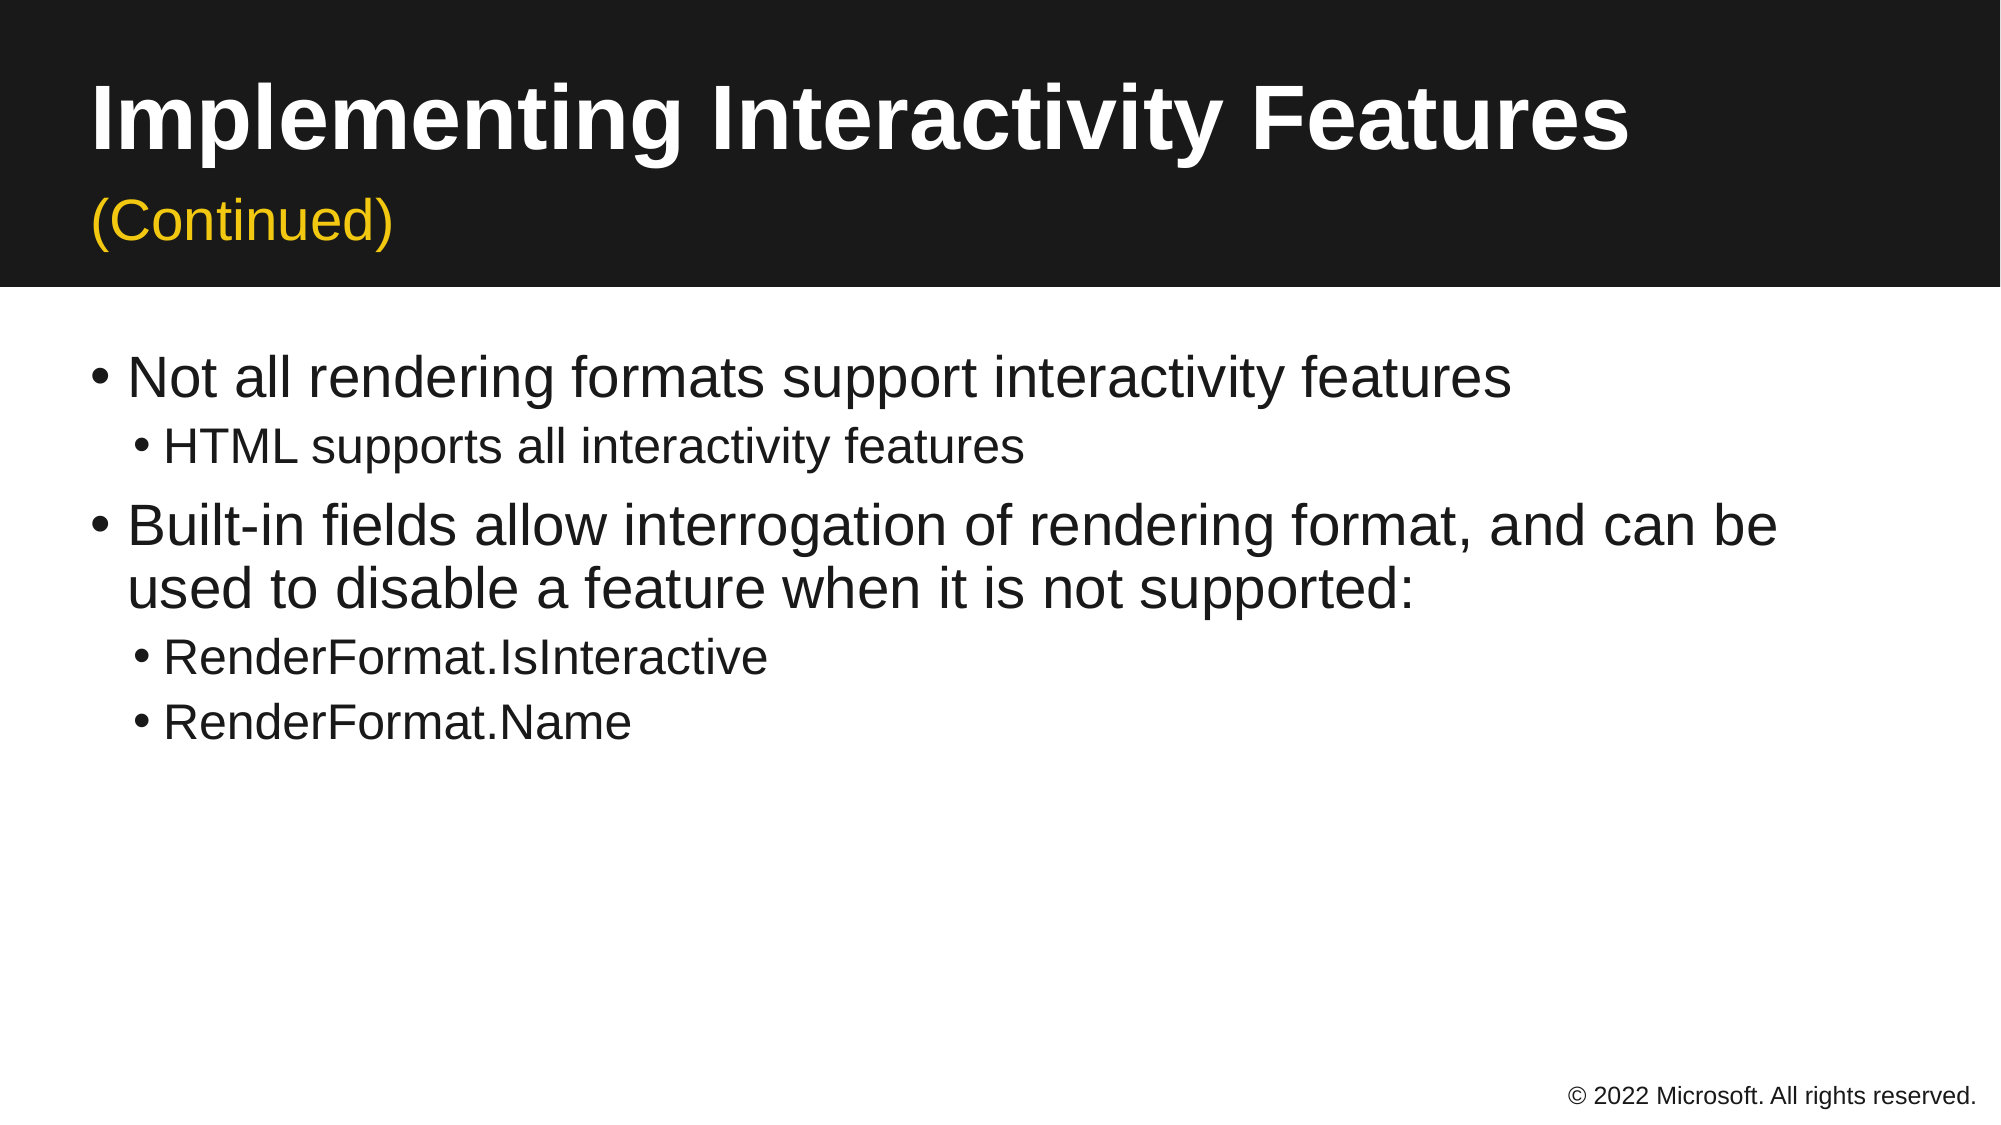

# Implementing Interactivity Features
(Continued)
Not all rendering formats support interactivity features
HTML supports all interactivity features
Built-in fields allow interrogation of rendering format, and can be used to disable a feature when it is not supported:
RenderFormat.IsInteractive
RenderFormat.Name

© 2022 Microsoft. All rights reserved.